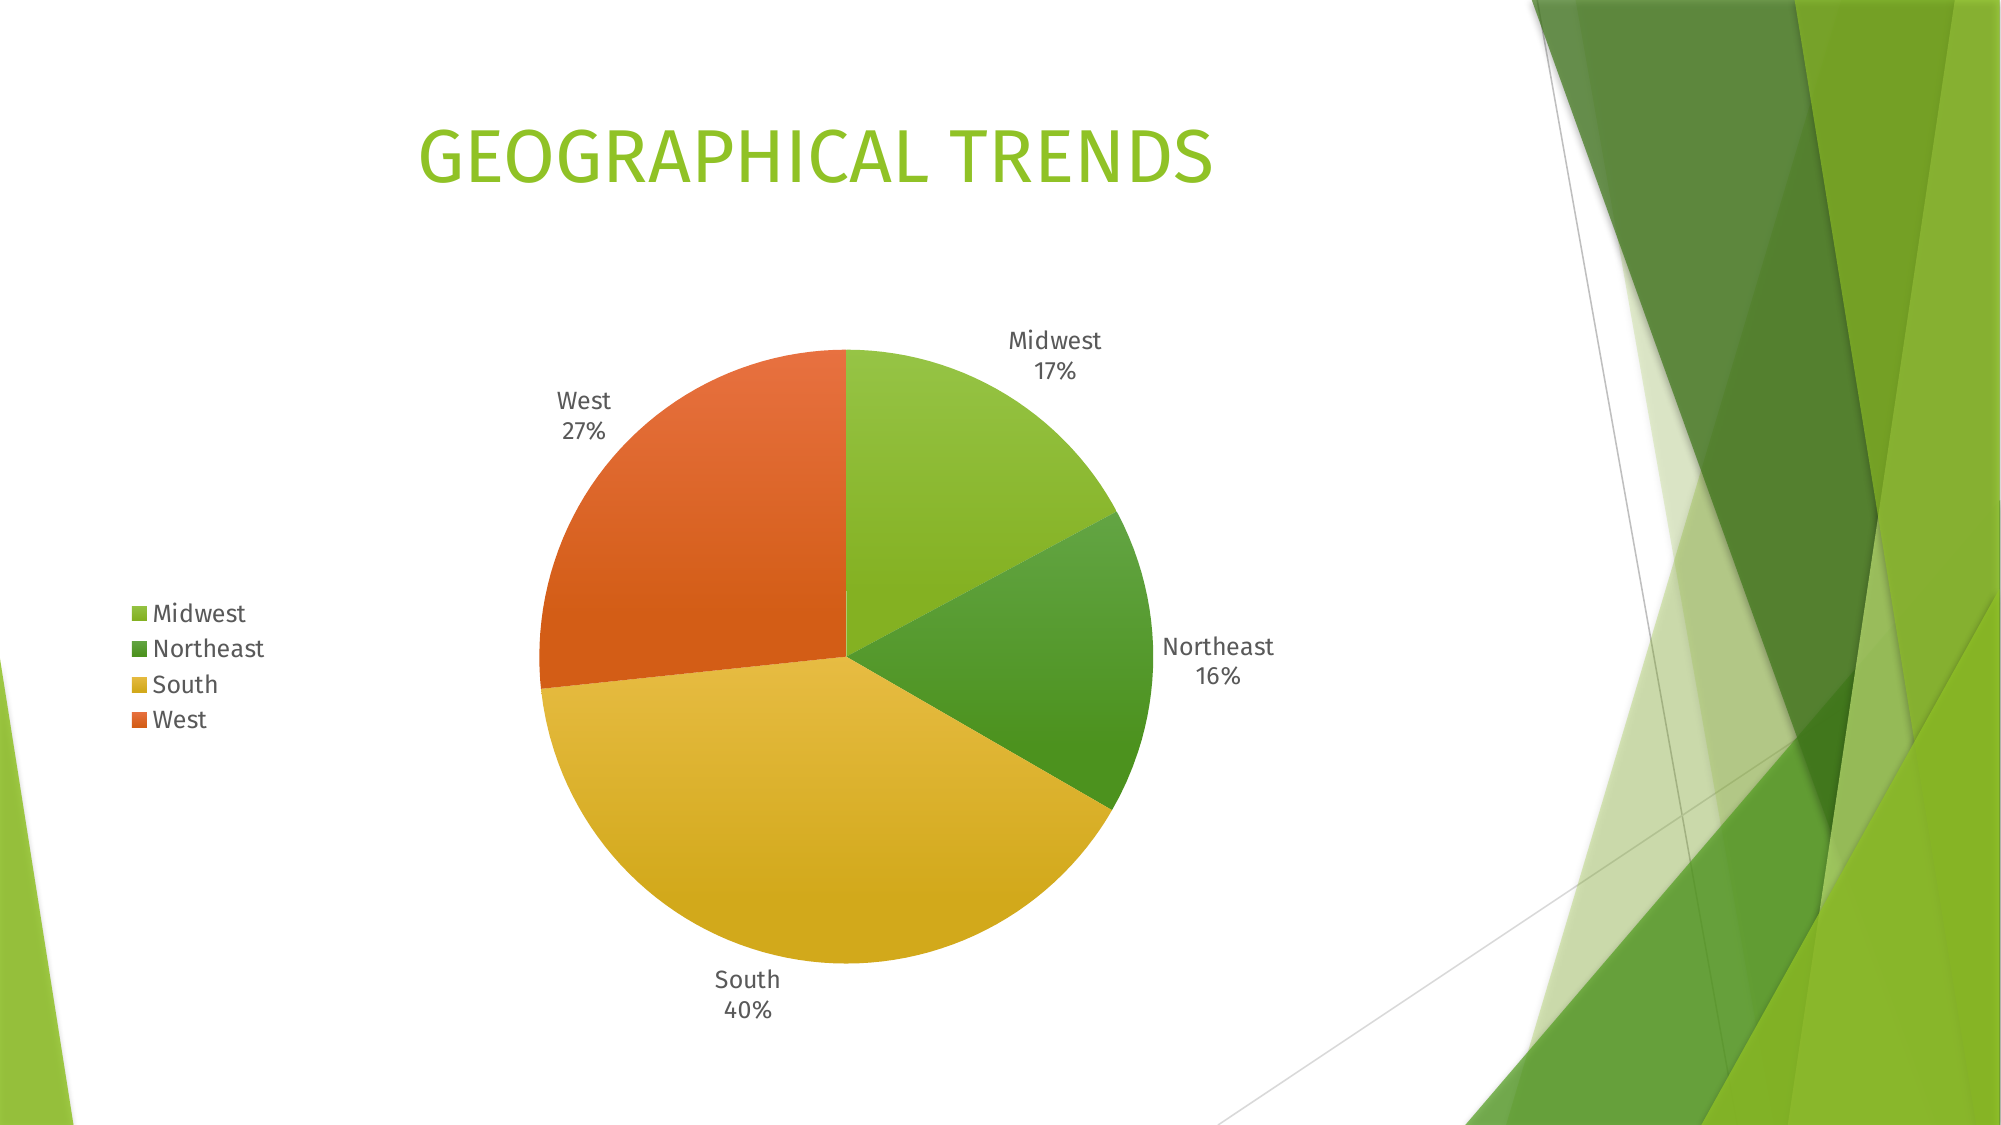

# GEOGRAPHICAL TRENDS

### Chart

| Category |  |
|---|---|
| Midwest | 860.0 |
| Northeast | 811.0 |
| South | 2004.0 |
| West | 1337.0 |